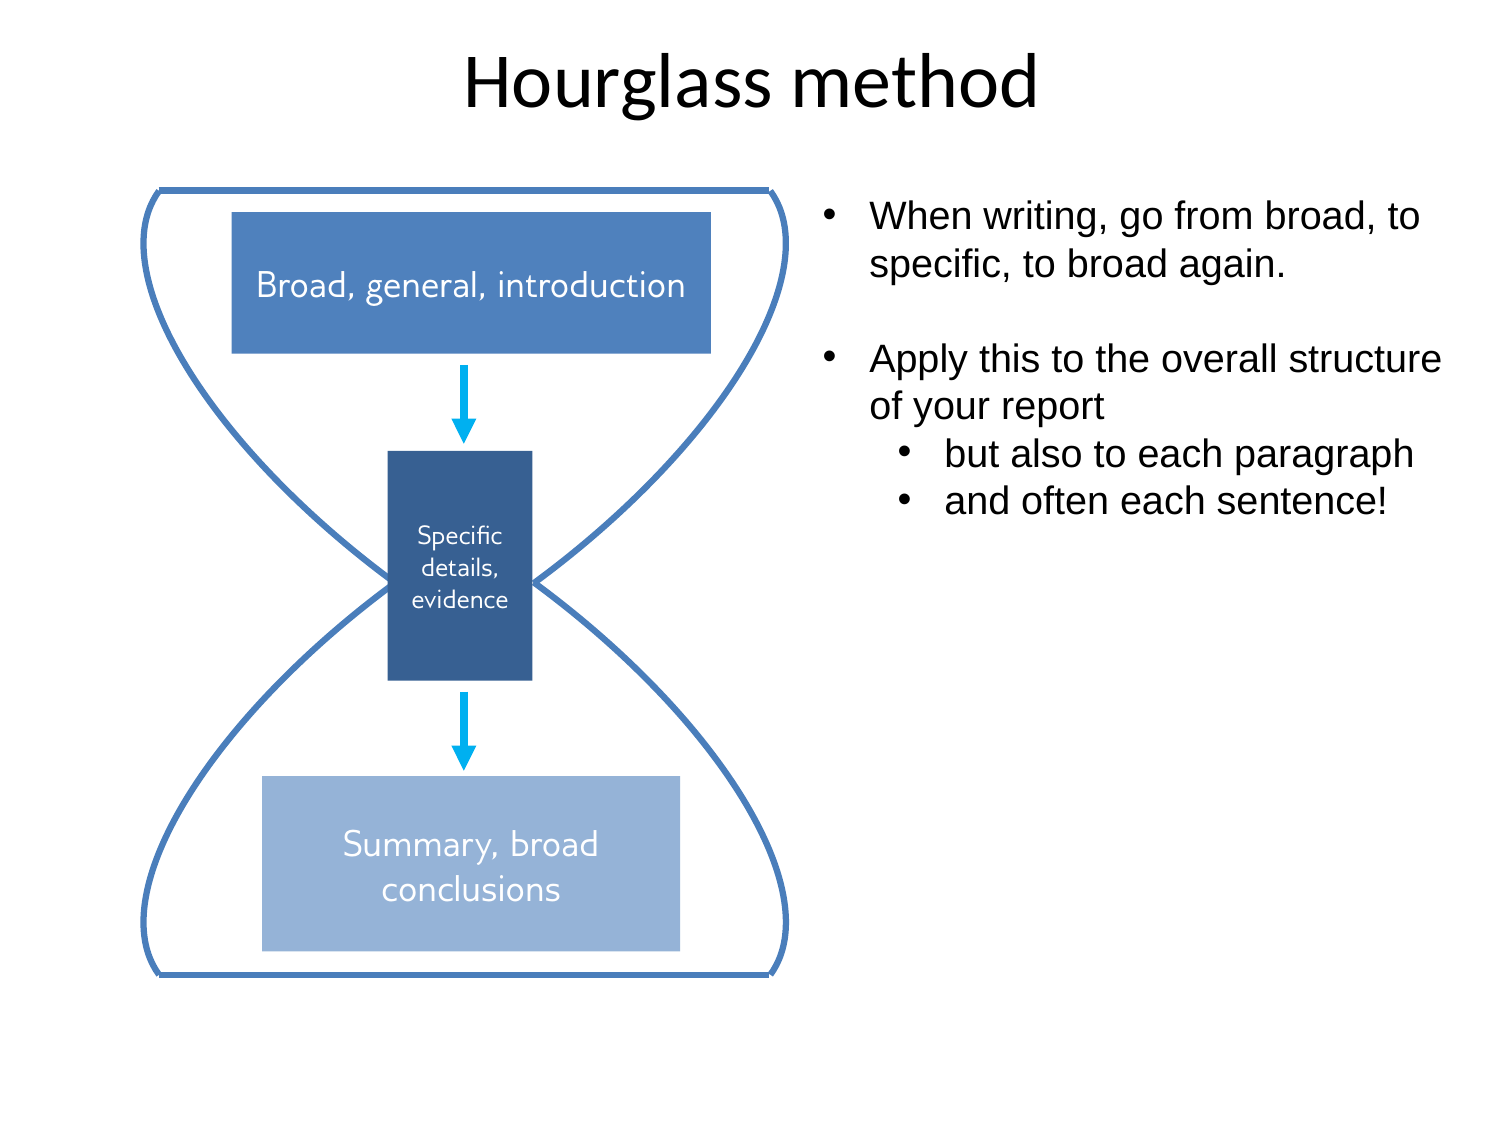

# Hourglass method
When writing, go from broad, to specific, to broad again.

Apply this to the overall structure of your report
but also to each paragraph
and often each sentence!

Broad, general, introduction
Specific details, evidence

Summary, broad conclusions